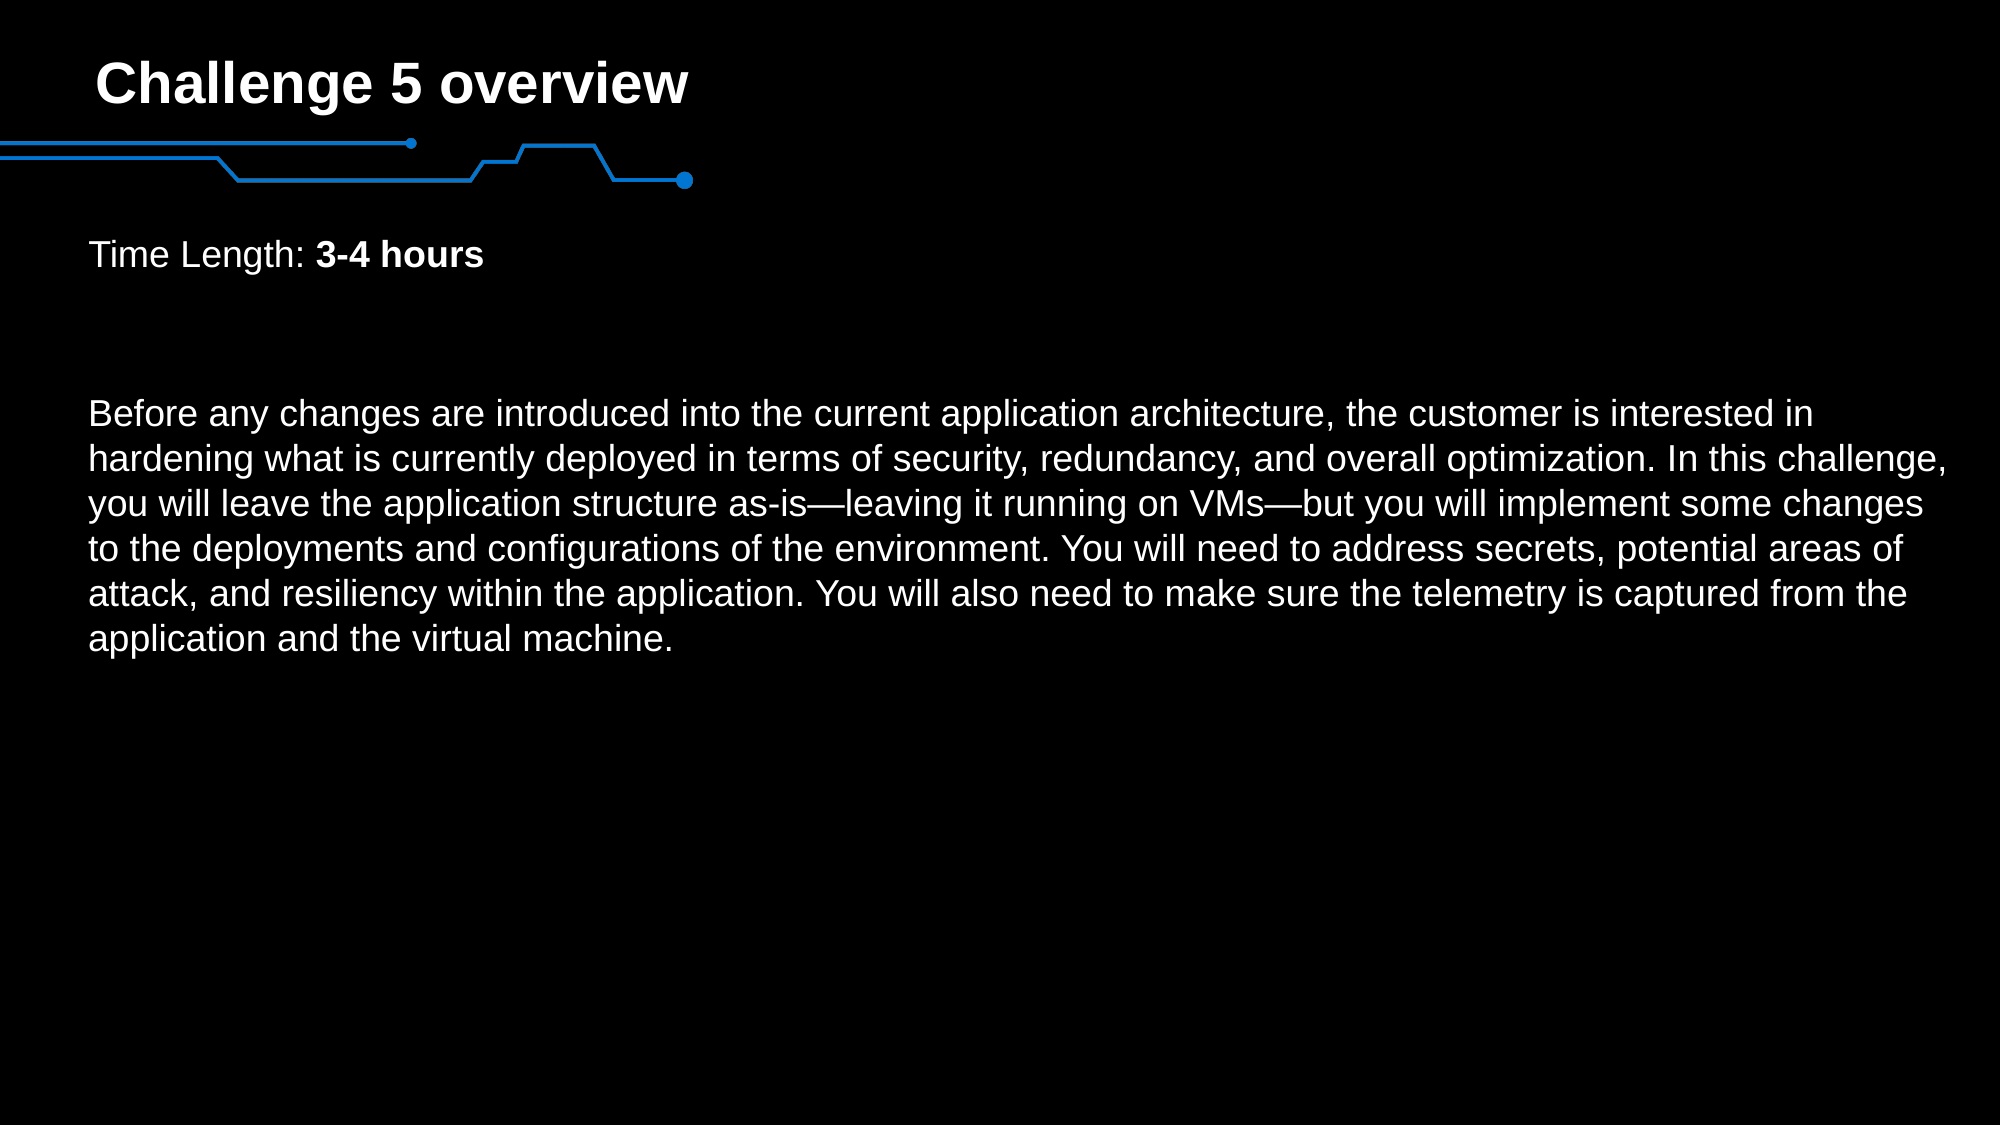

# Challenge 5 overview
Time Length: 3-4 hours
Before any changes are introduced into the current application architecture, the customer is interested in hardening what is currently deployed in terms of security, redundancy, and overall optimization. In this challenge, you will leave the application structure as-is—leaving it running on VMs—but you will implement some changes to the deployments and configurations of the environment. You will need to address secrets, potential areas of attack, and resiliency within the application. You will also need to make sure the telemetry is captured from the application and the virtual machine.